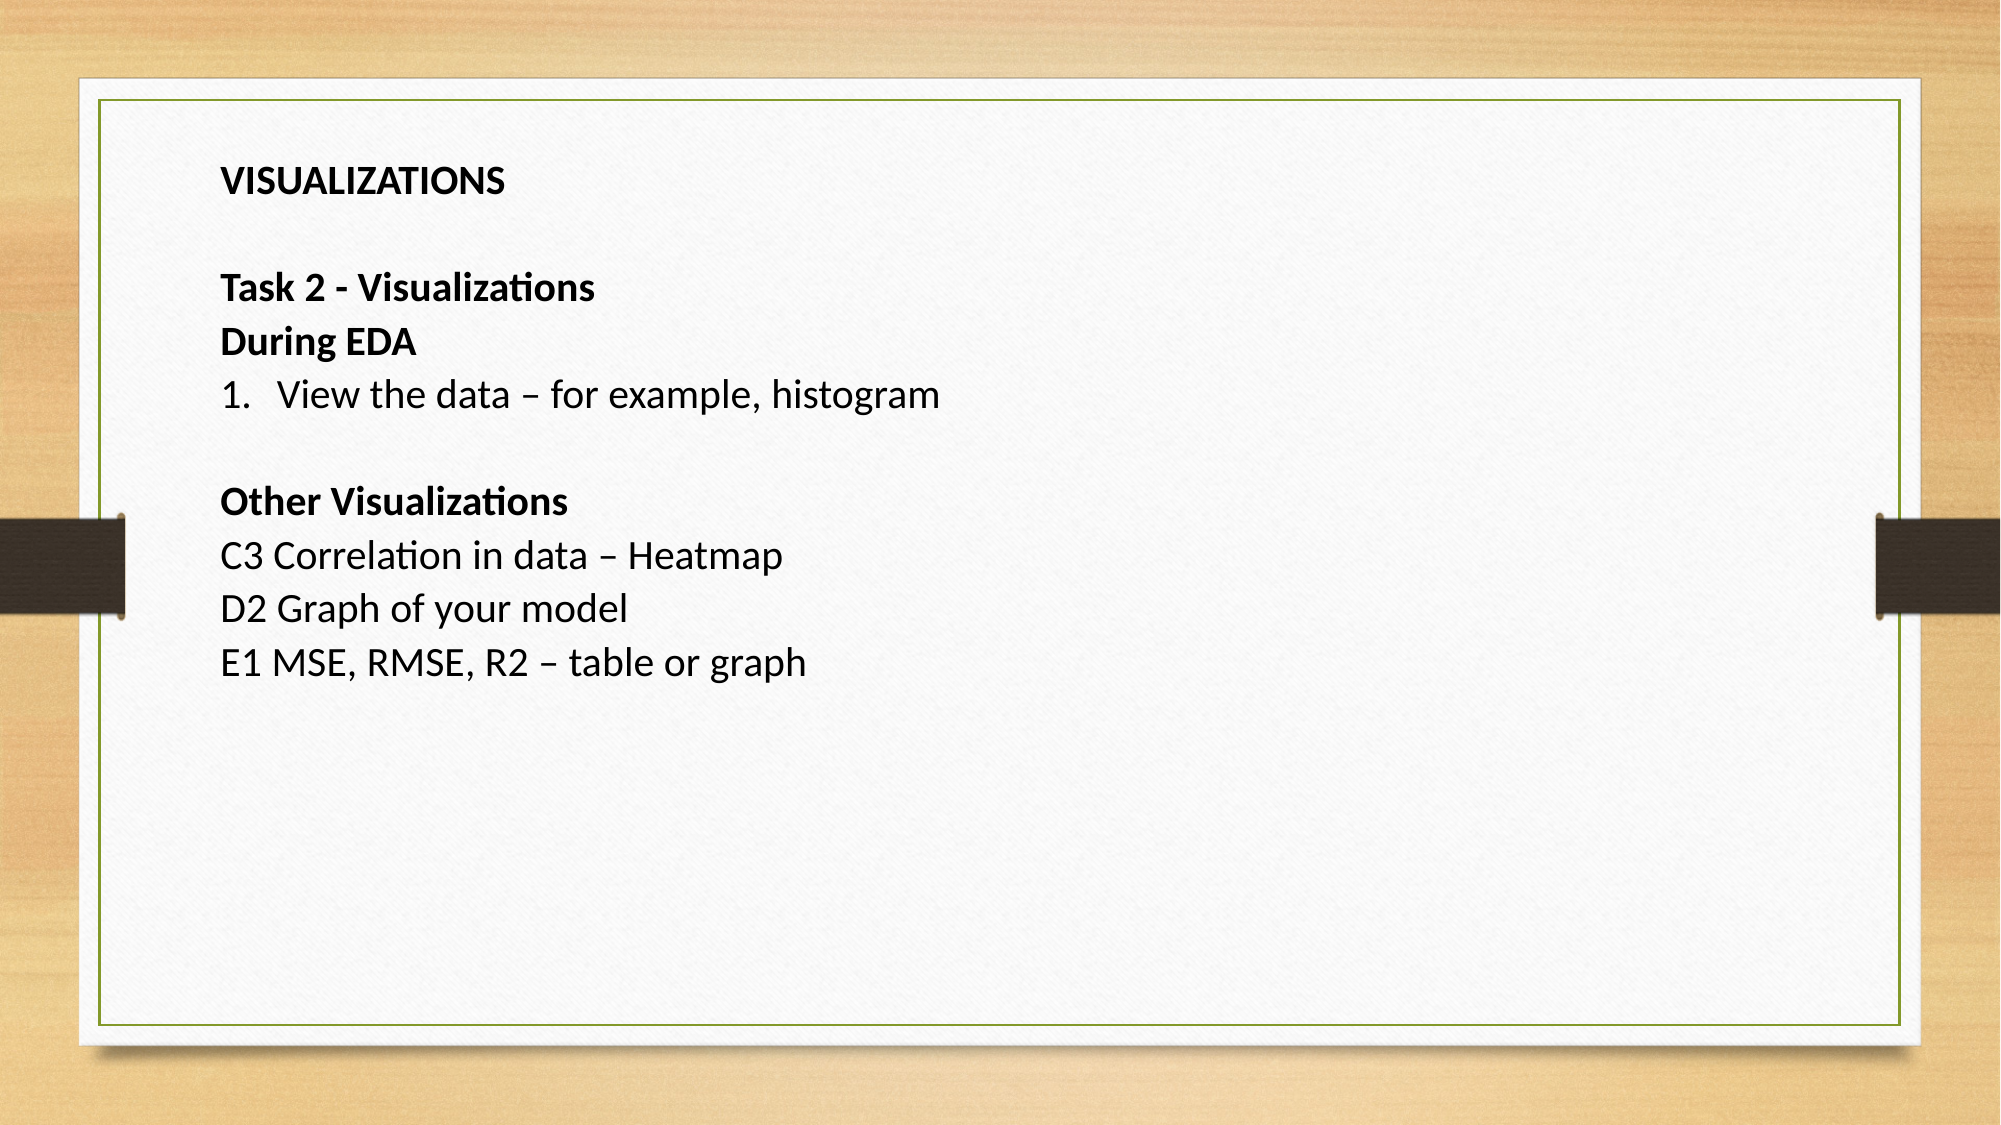

VISUALIZATIONS

Task 2 - Visualizations
During EDA
View the data – for example, histogram

Other Visualizations
C3 Correlation in data – Heatmap
D2 Graph of your model
E1 MSE, RMSE, R2 – table or graph